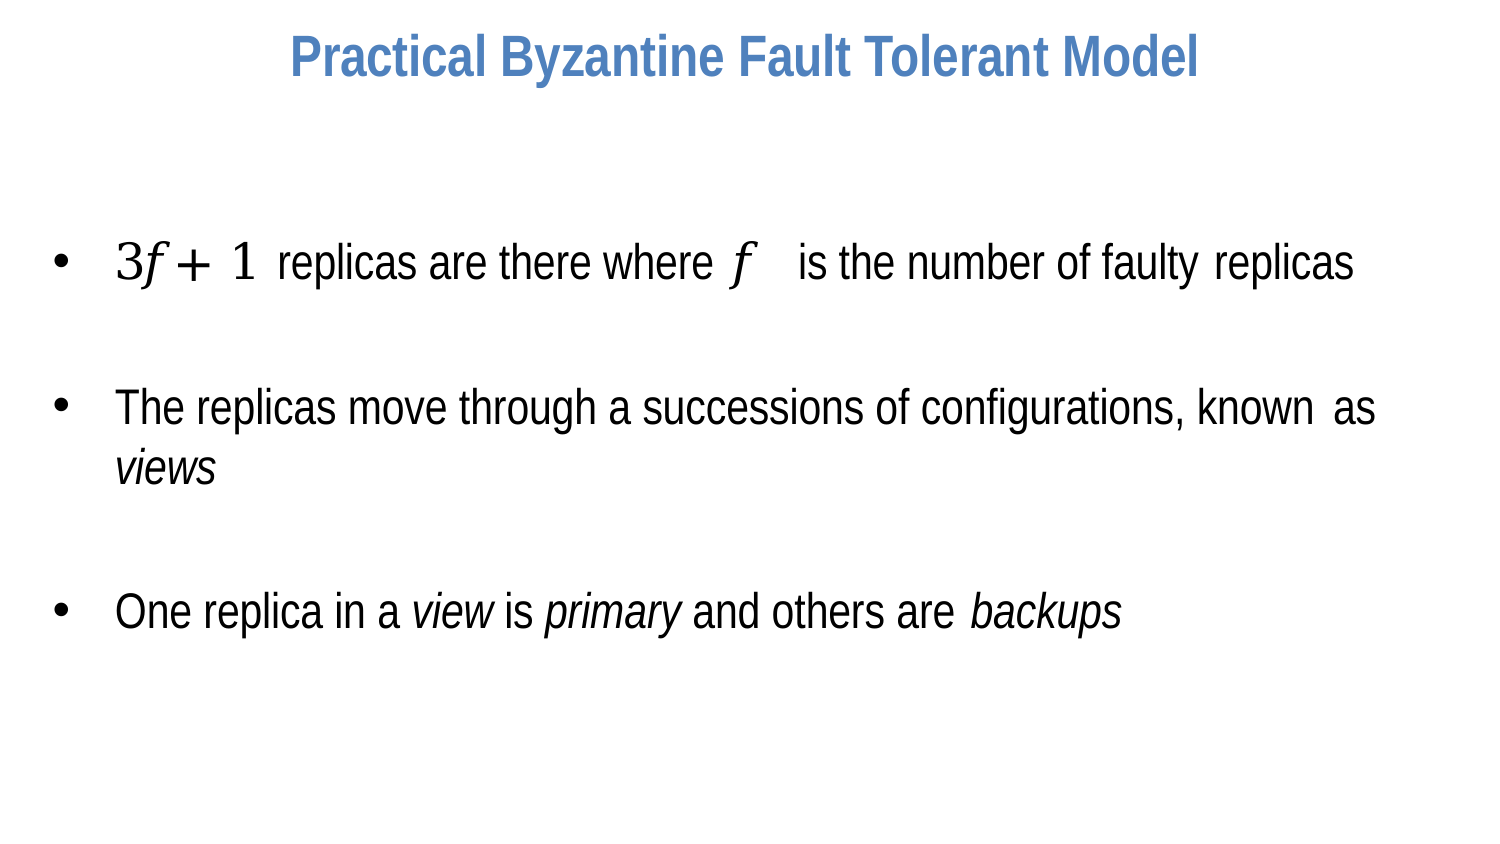

# Practical Byzantine Fault Tolerant Model

3𝑓+ 1 replicas are there where 𝑓  is the number of faulty replicas

The replicas move through a successions of configurations, known as
views

One replica in a view is primary and others are backups